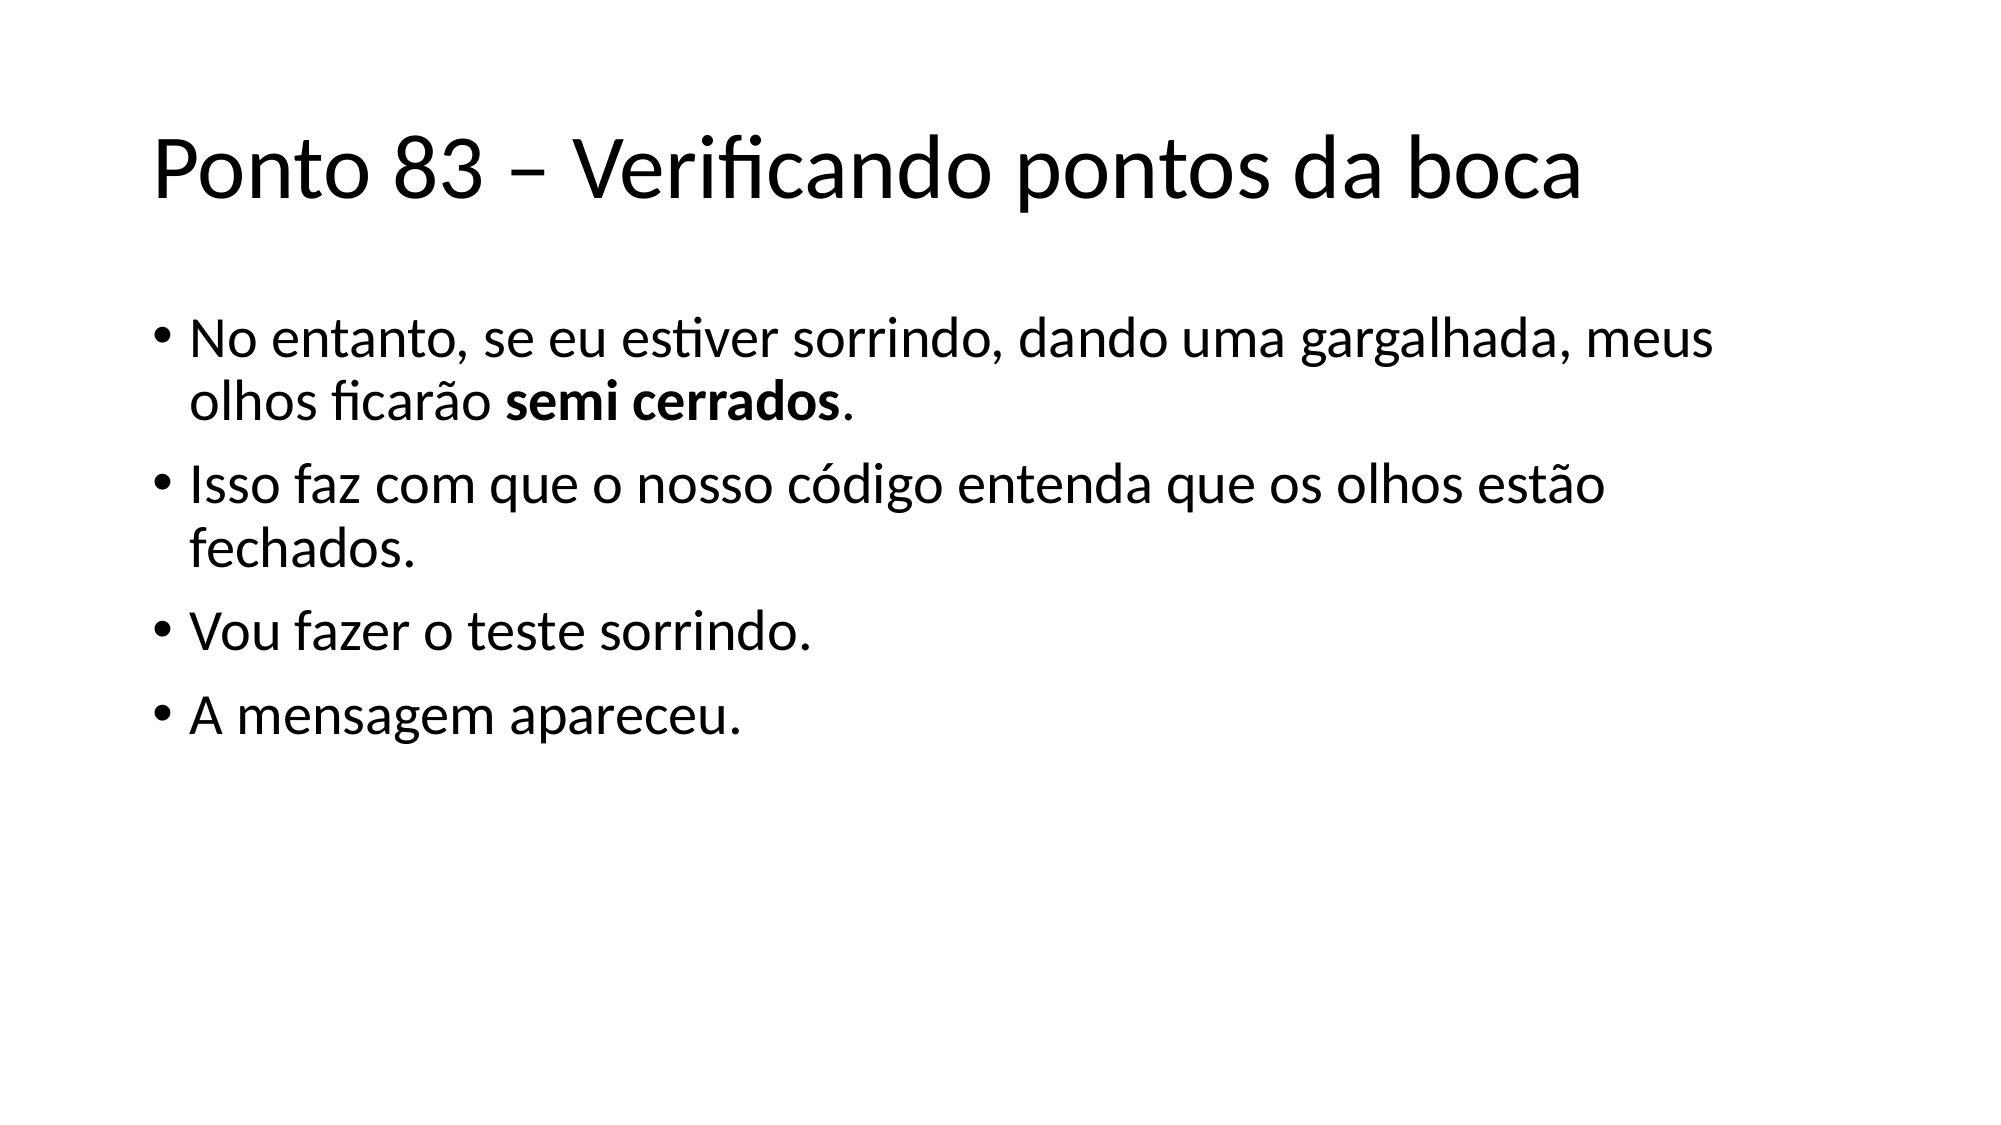

# Ponto 83 – Verificando pontos da boca
No entanto, se eu estiver sorrindo, dando uma gargalhada, meus olhos ficarão semi cerrados.
Isso faz com que o nosso código entenda que os olhos estão fechados.
Vou fazer o teste sorrindo.
A mensagem apareceu.